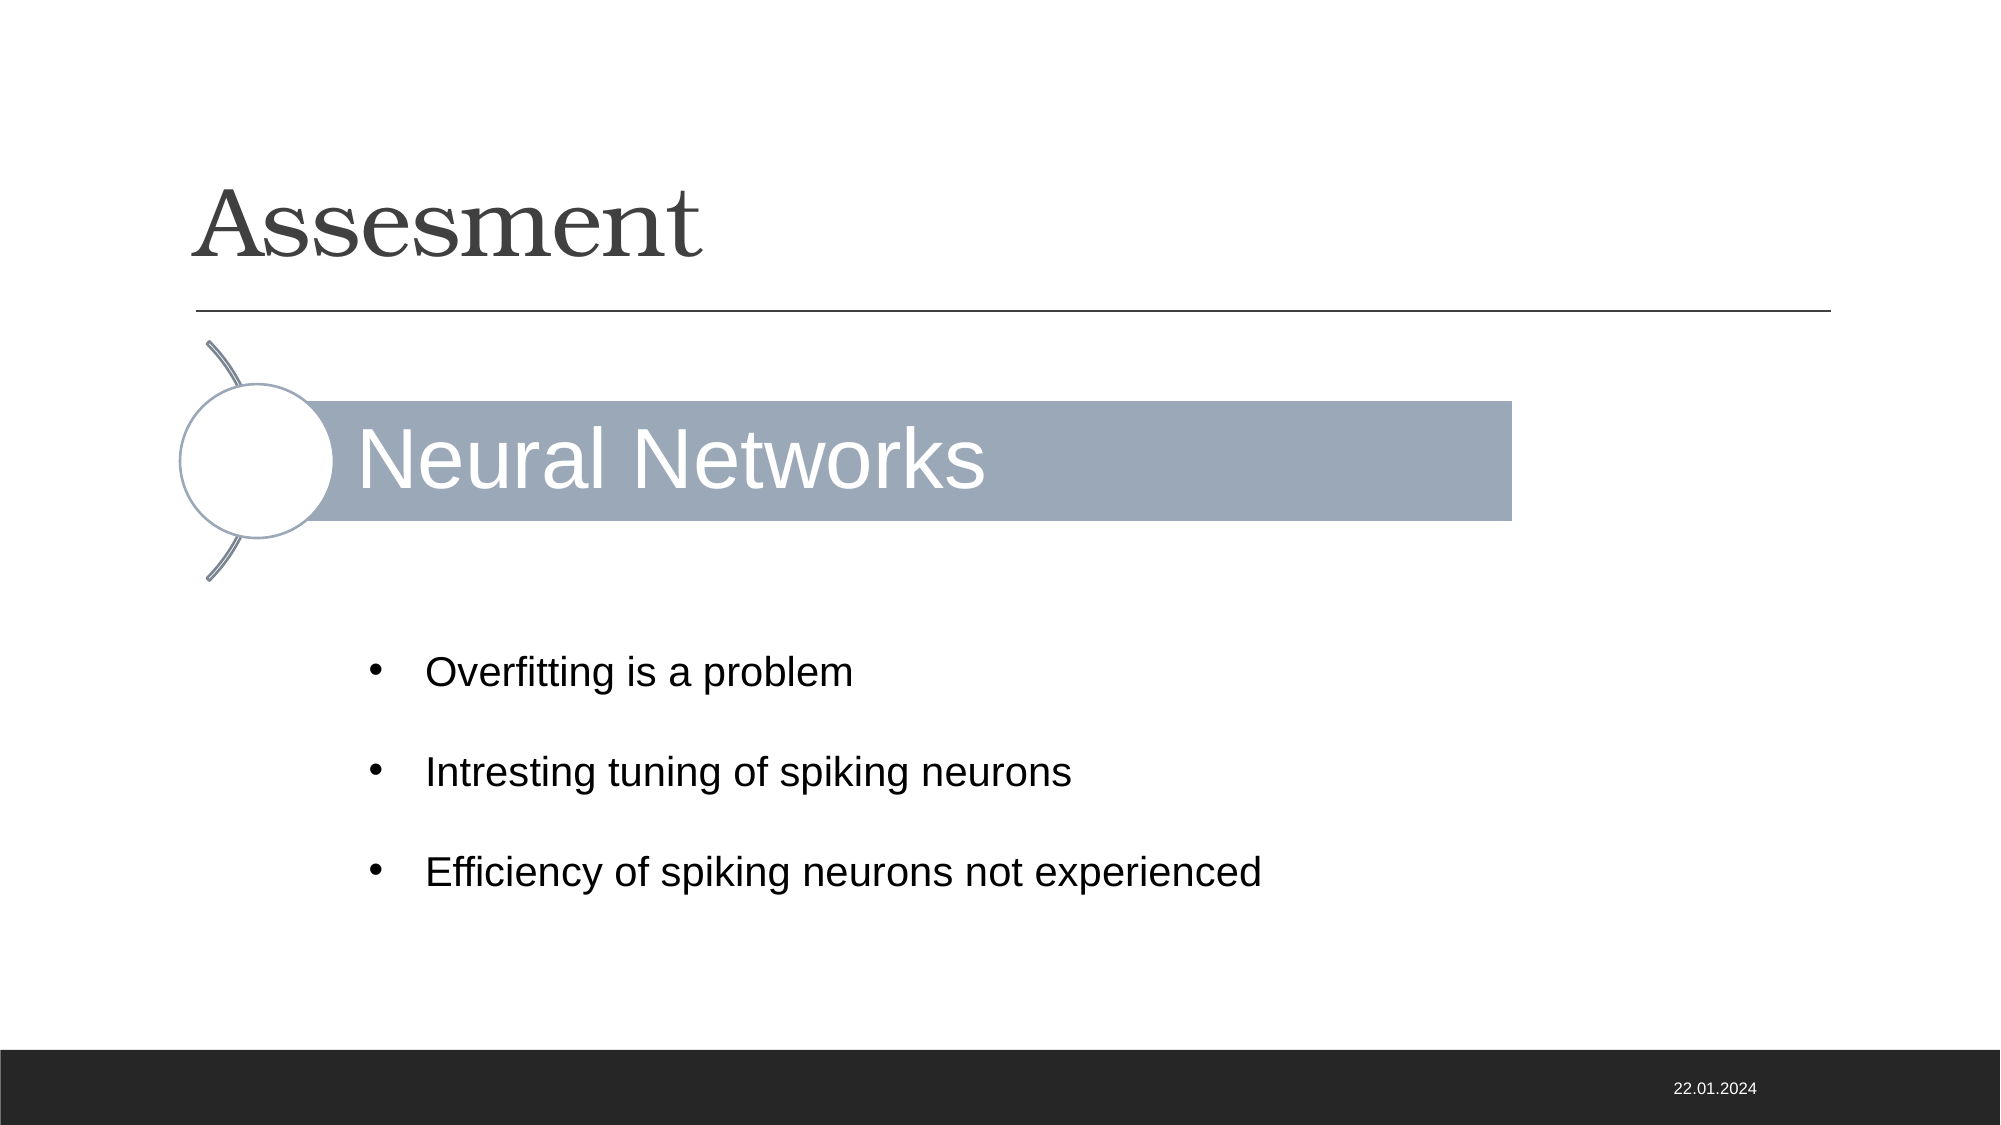

# Assesment
Neural Networks
Overfitting is a problem

Intresting tuning of spiking neurons

Efficiency of spiking neurons not experienced

22.01.2024